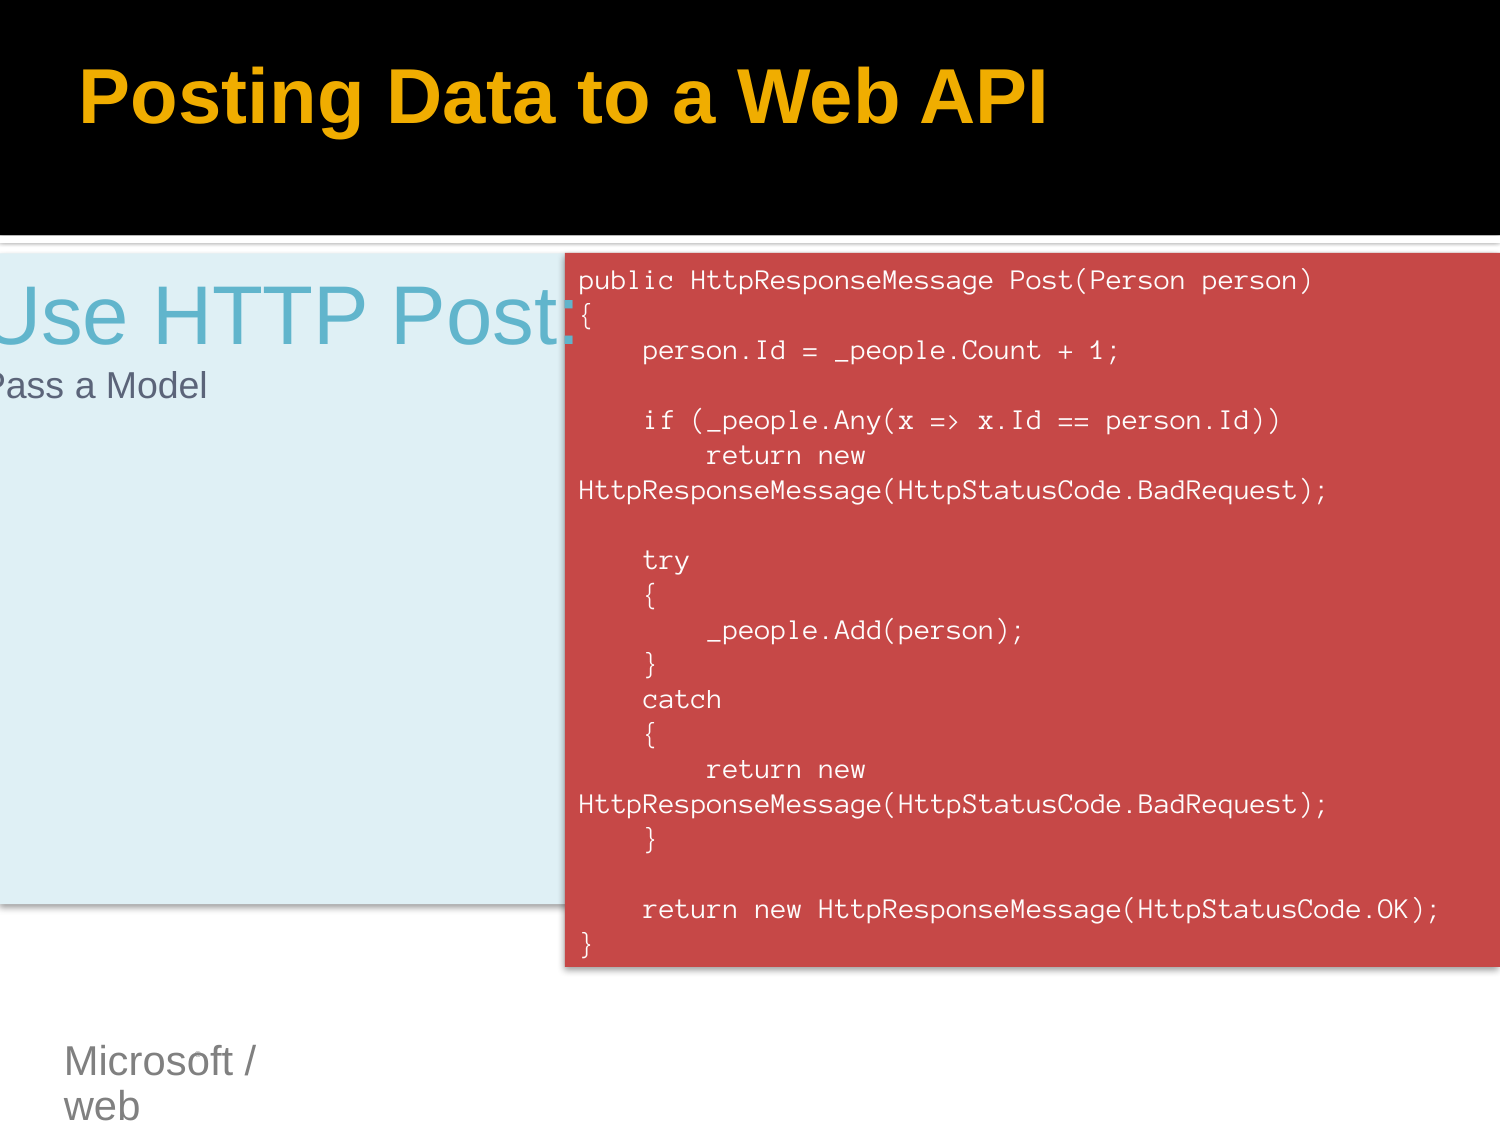

# Posting Data to a Web API
public HttpResponseMessage Post(Person person)
{
    person.Id = _people.Count + 1;

    if (_people.Any(x => x.Id == person.Id))
        return new HttpResponseMessage(HttpStatusCode.BadRequest);

    try
    {
        _people.Add(person);
    }
    catch
    {
        return new HttpResponseMessage(HttpStatusCode.BadRequest);
    }

    return new HttpResponseMessage(HttpStatusCode.OK);
}
Use HTTP Post:
Pass a Model